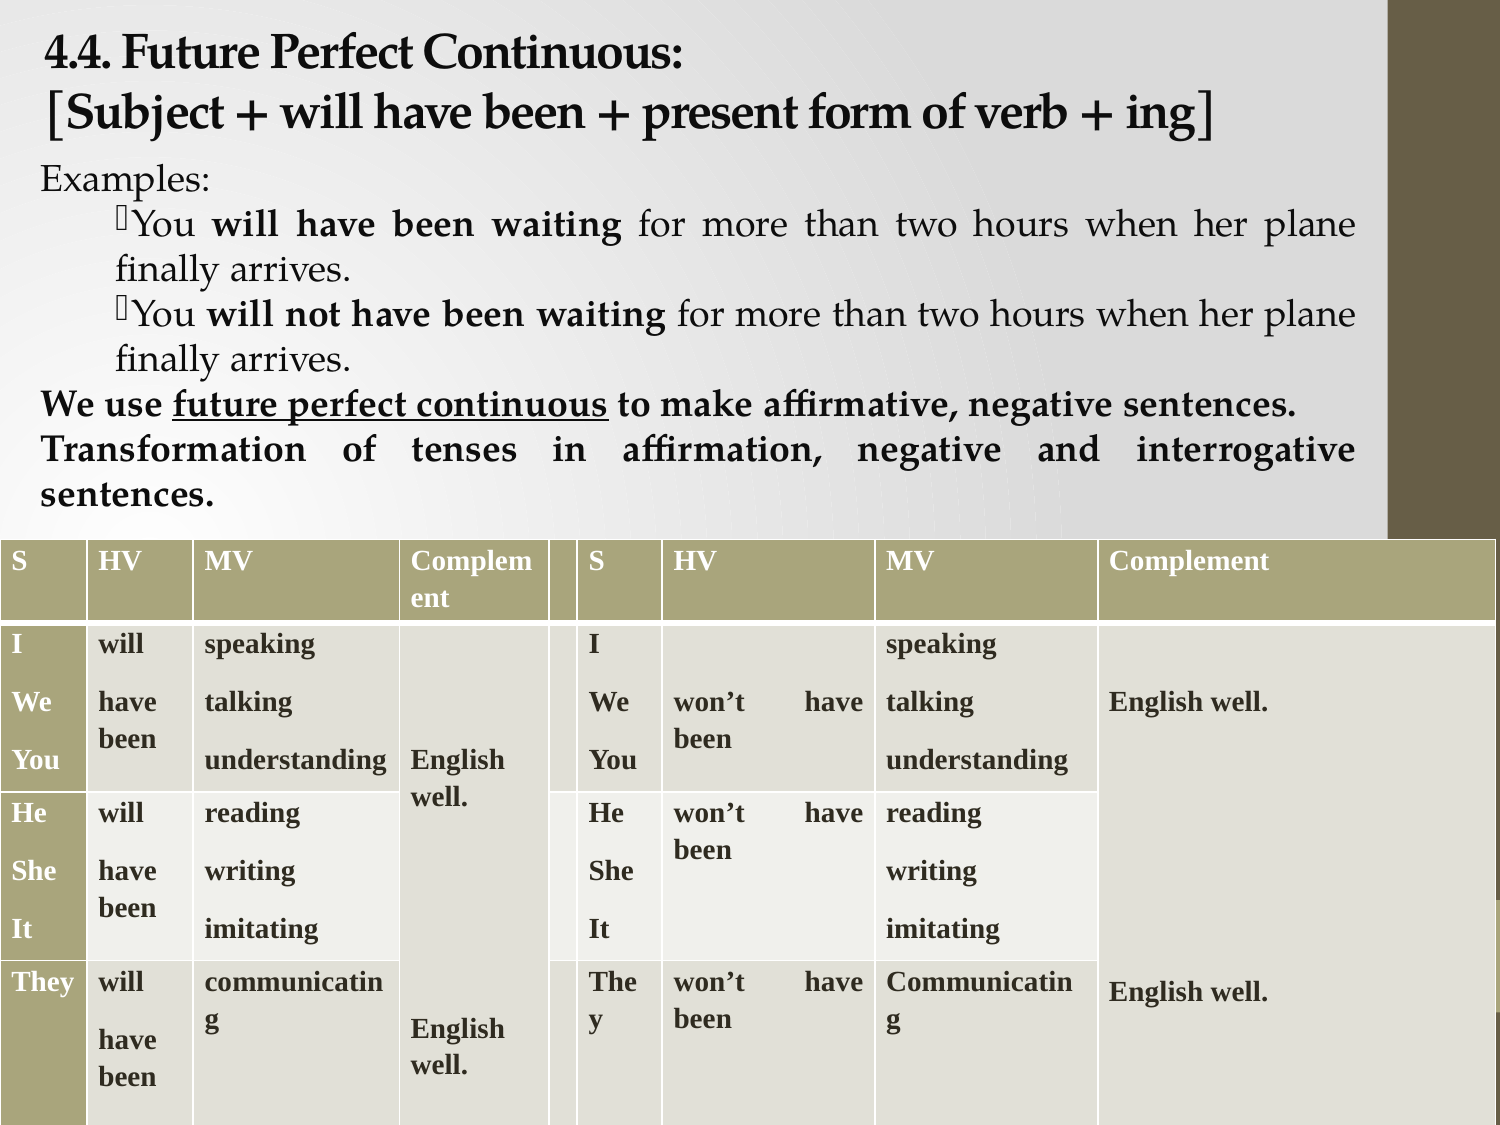

# 4.4. Future Perfect Continuous: [Subject + will have been + present form of verb + ing]
Examples:
You will have been waiting for more than two hours when her plane finally arrives.
You will not have been waiting for more than two hours when her plane finally arrives.
We use future perfect continuous to make affirmative, negative sentences.
Transformation of tenses in affirmation, negative and interrogative sentences.
| S | HV | MV | Complement |  | S | HV | MV | Complement |
| --- | --- | --- | --- | --- | --- | --- | --- | --- |
| I We You | will have been | speaking talking understanding | English well.       English well. |  | I We You | won’t have been | speaking talking understanding | English well.         English well. |
| He She It | will have been | reading writing imitating |  |  | He She It | won’t have been | reading writing imitating |  |
| They | will have been | communicating |  |  | They | won’t have been | Communicating |  |